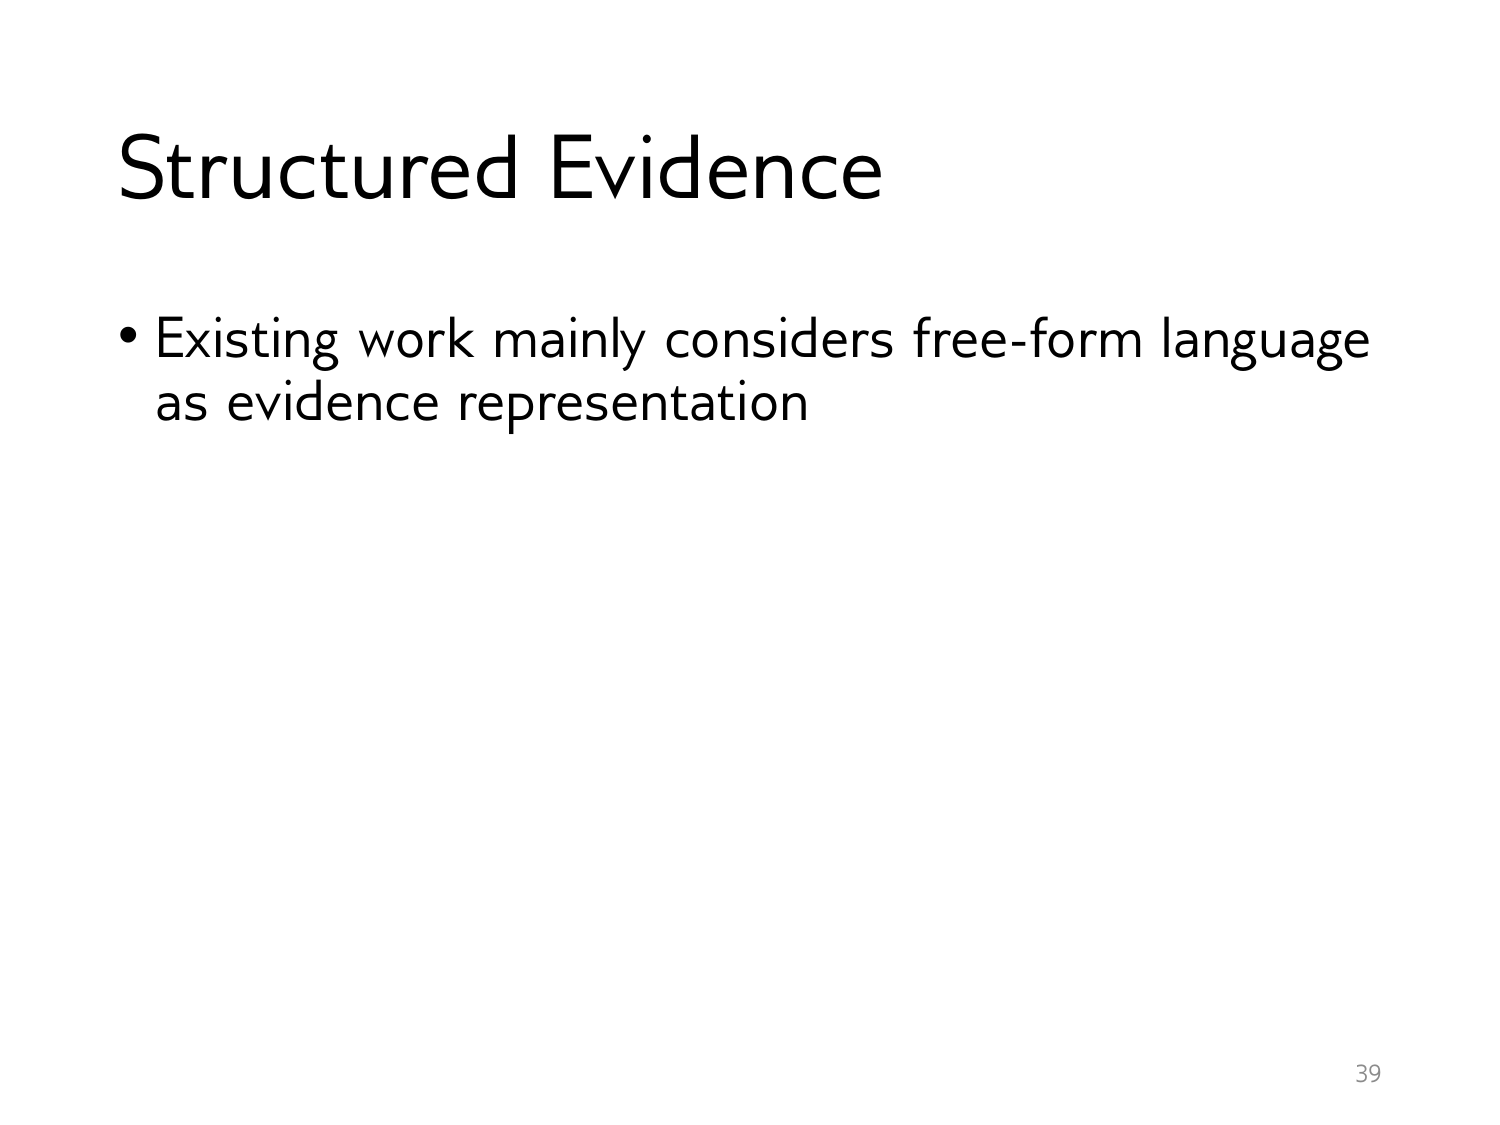

# Structured Evidence
Existing work mainly considers free-form language as evidence representation
39